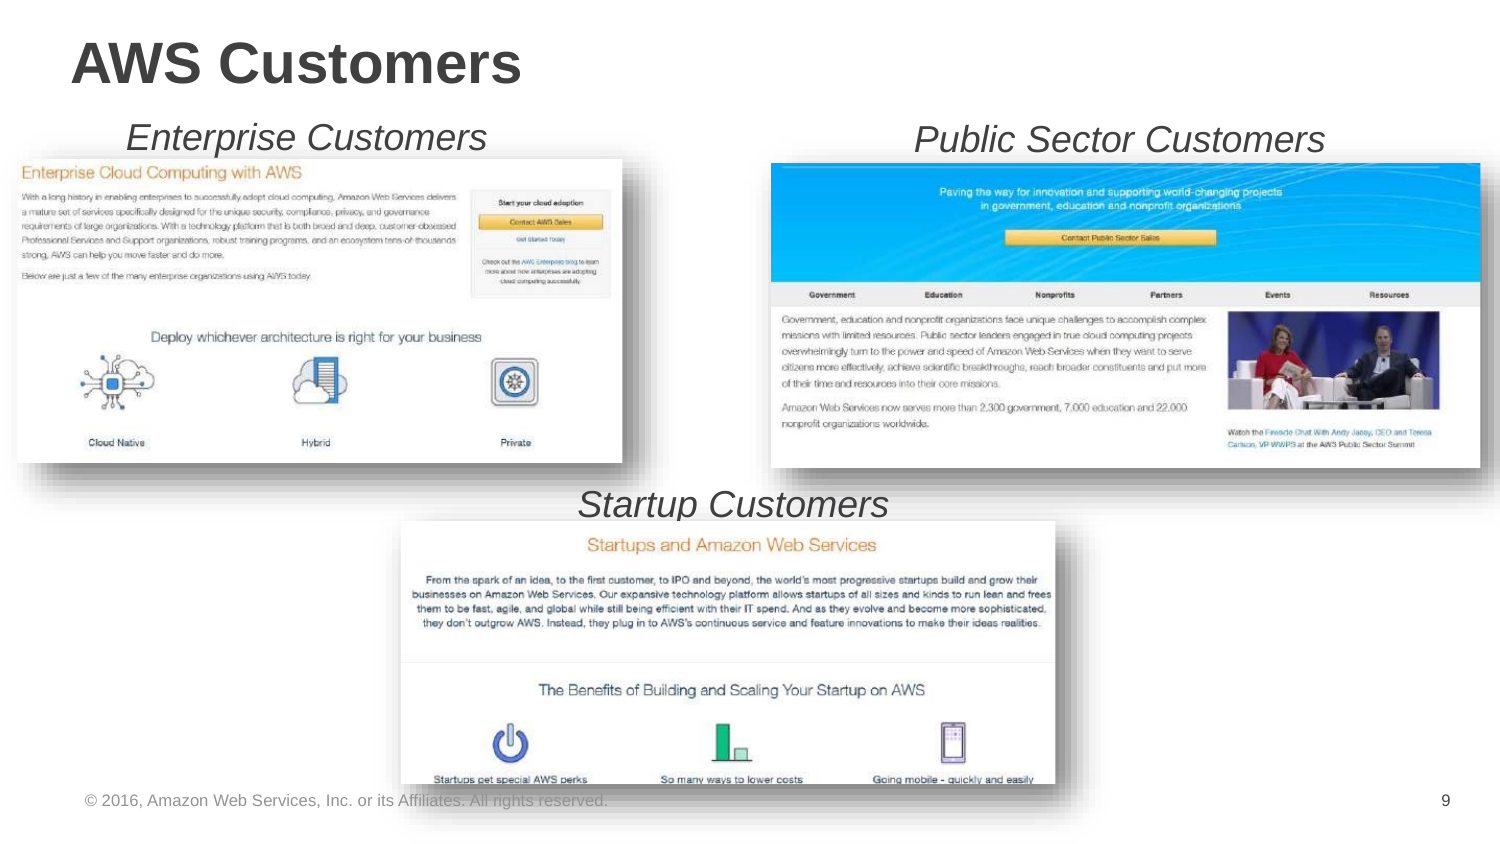

# AWS Customers
Enterprise Customers
Public Sector Customers

Startup Customers
© 2016, Amazon Web Services, Inc. or its Affiliates. All rights reserved.
9